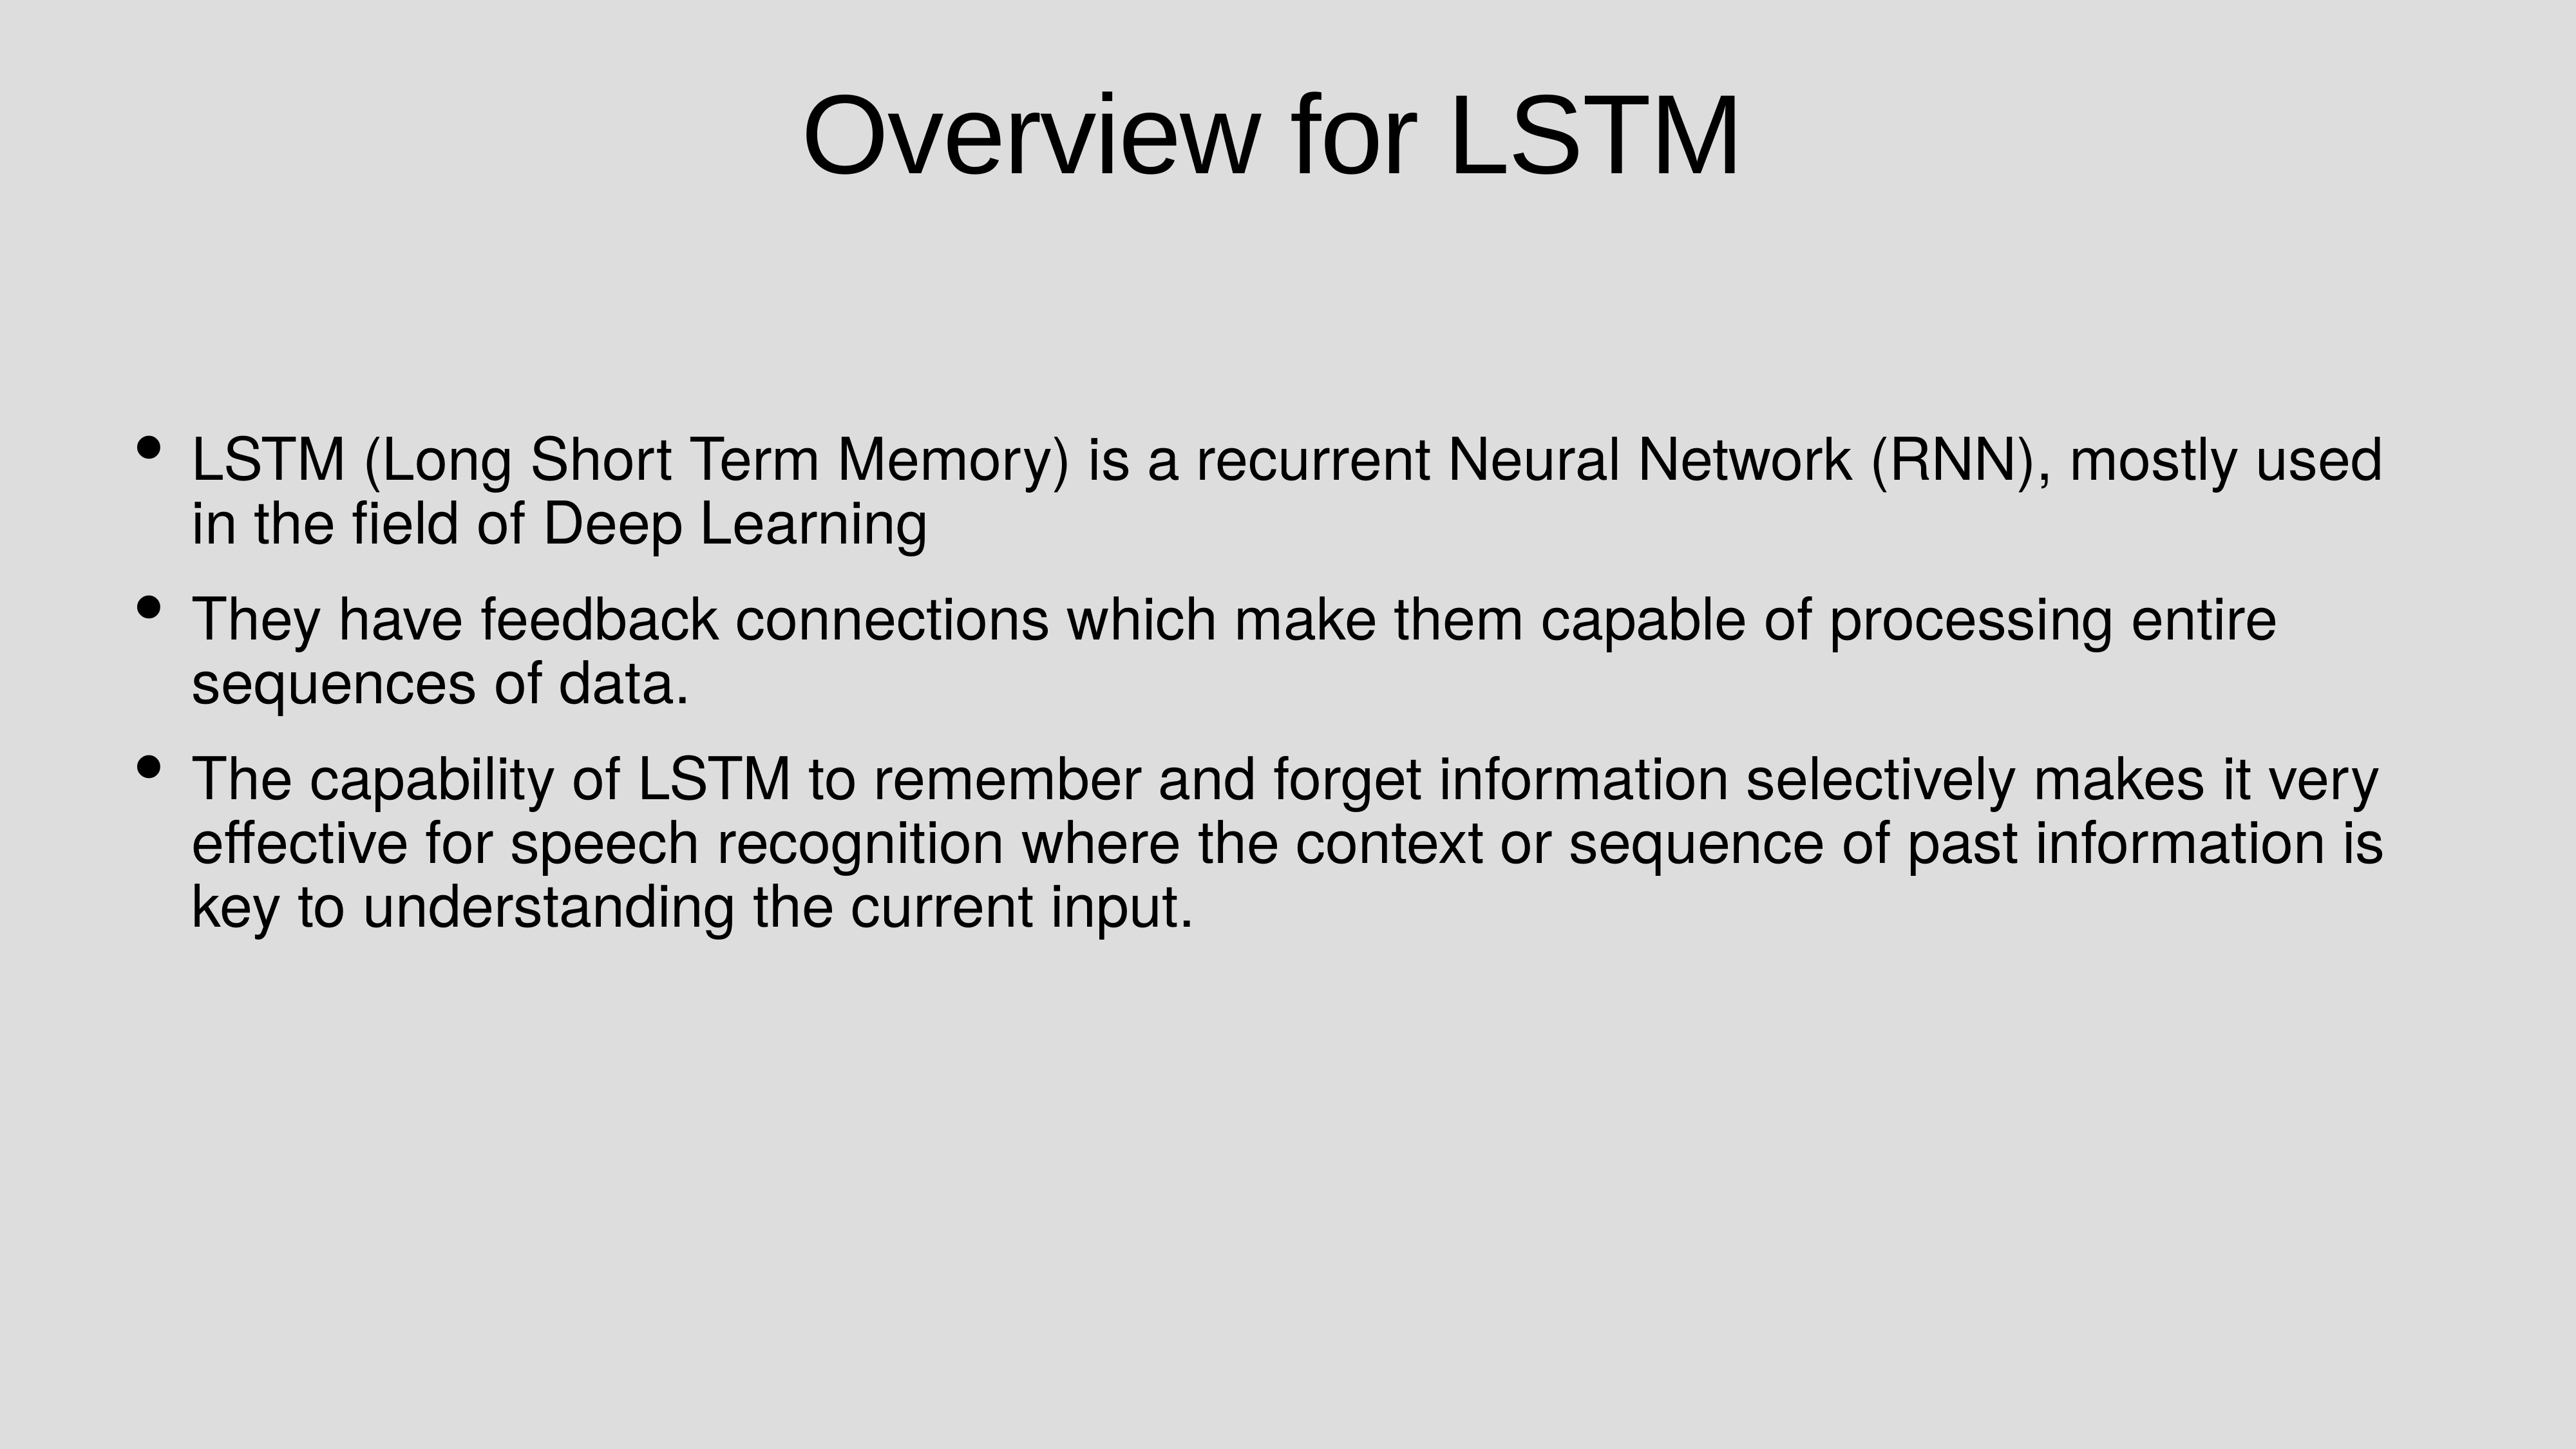

# Overview for LSTM
LSTM (Long Short Term Memory) is a recurrent Neural Network (RNN), mostly used in the field of Deep Learning
They have feedback connections which make them capable of processing entire sequences of data.
The capability of LSTM to remember and forget information selectively makes it very effective for speech recognition where the context or sequence of past information is key to understanding the current input.